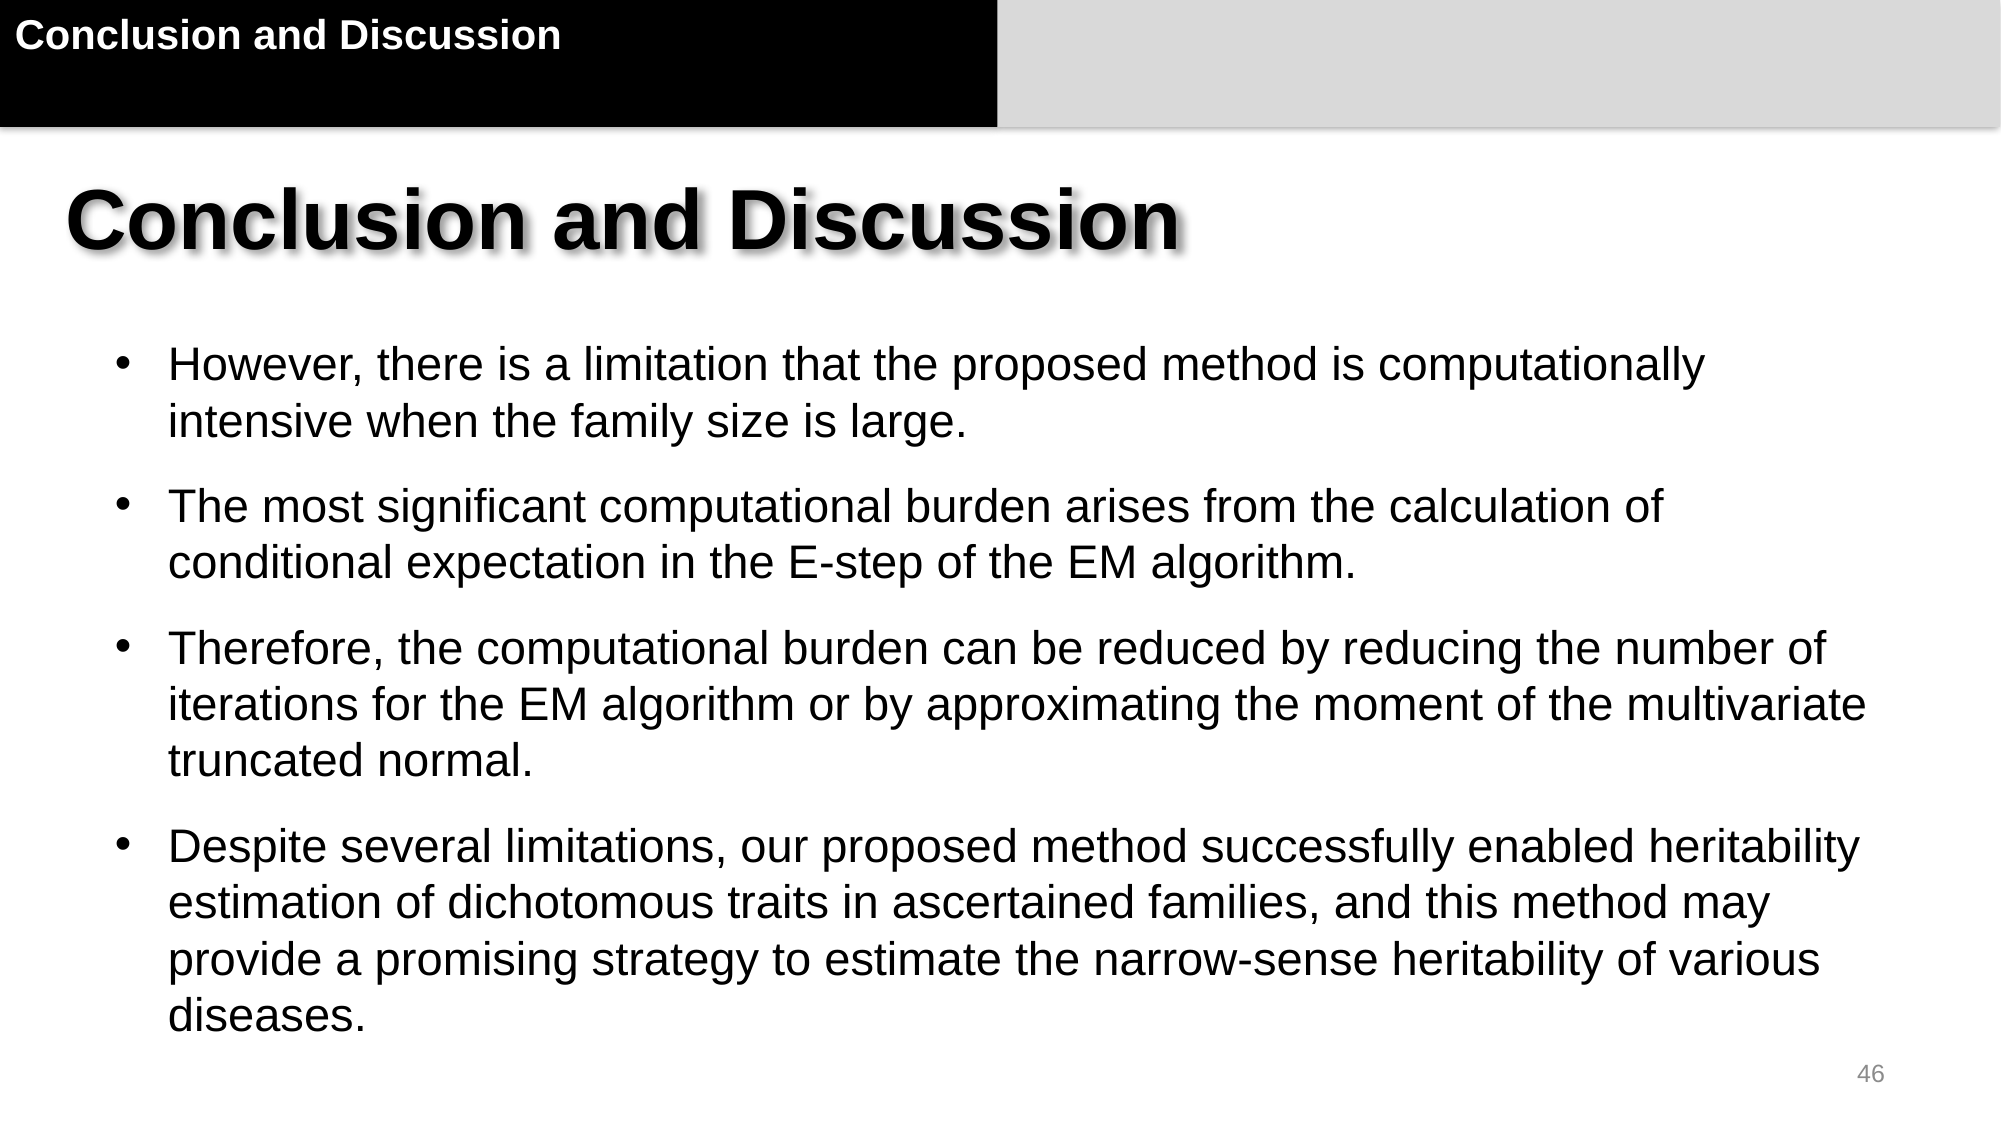

Conclusion and Discussion
# Conclusion and Discussion
However, there is a limitation that the proposed method is computationally intensive when the family size is large.
The most significant computational burden arises from the calculation of conditional expectation in the E-step of the EM algorithm.
Therefore, the computational burden can be reduced by reducing the number of iterations for the EM algorithm or by approximating the moment of the multivariate truncated normal.
Despite several limitations, our proposed method successfully enabled heritability estimation of dichotomous traits in ascertained families, and this method may provide a promising strategy to estimate the narrow-sense heritability of various diseases.
46